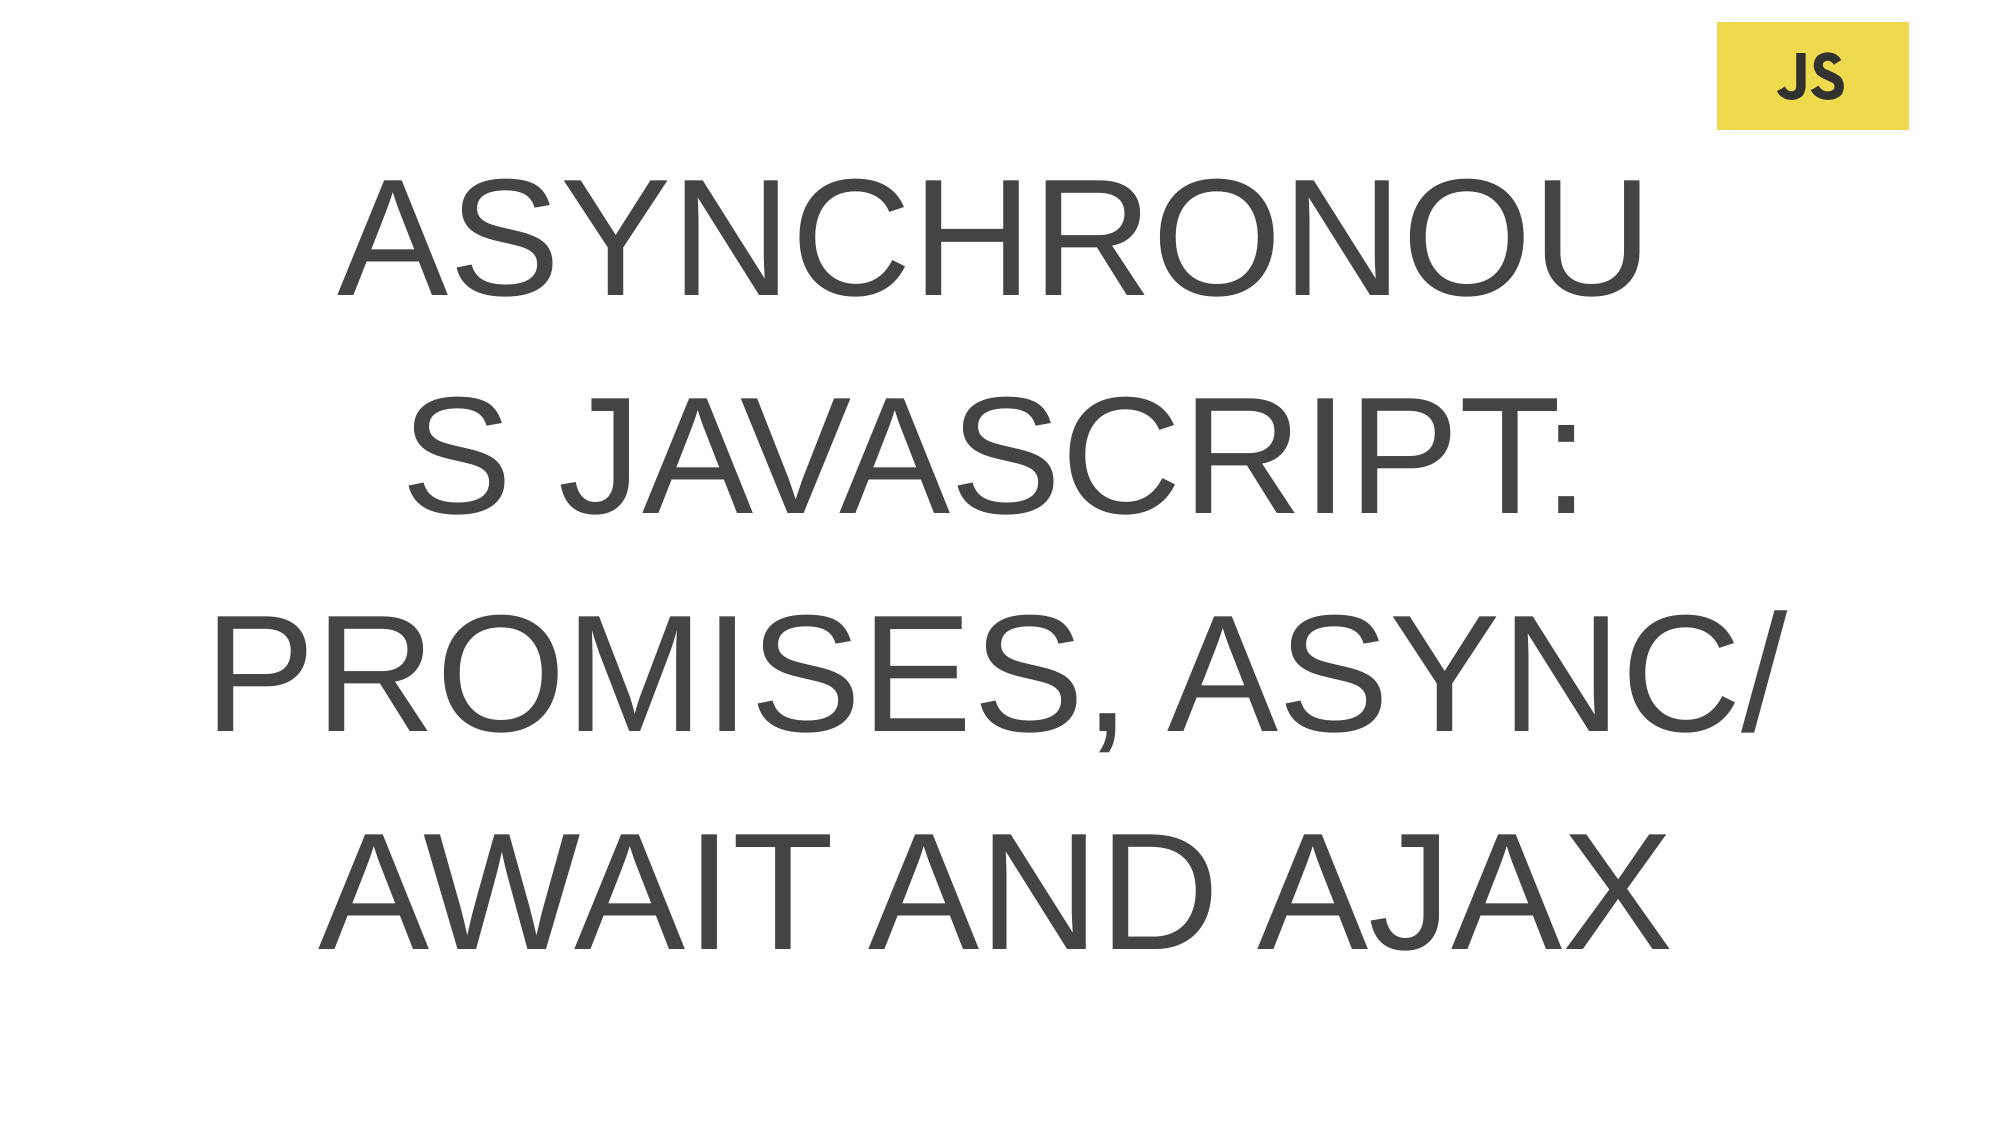

ASYNCHRONOUS JAVASCRIPT:
PROMISES, ASYNC/ AWAIT AND AJAX